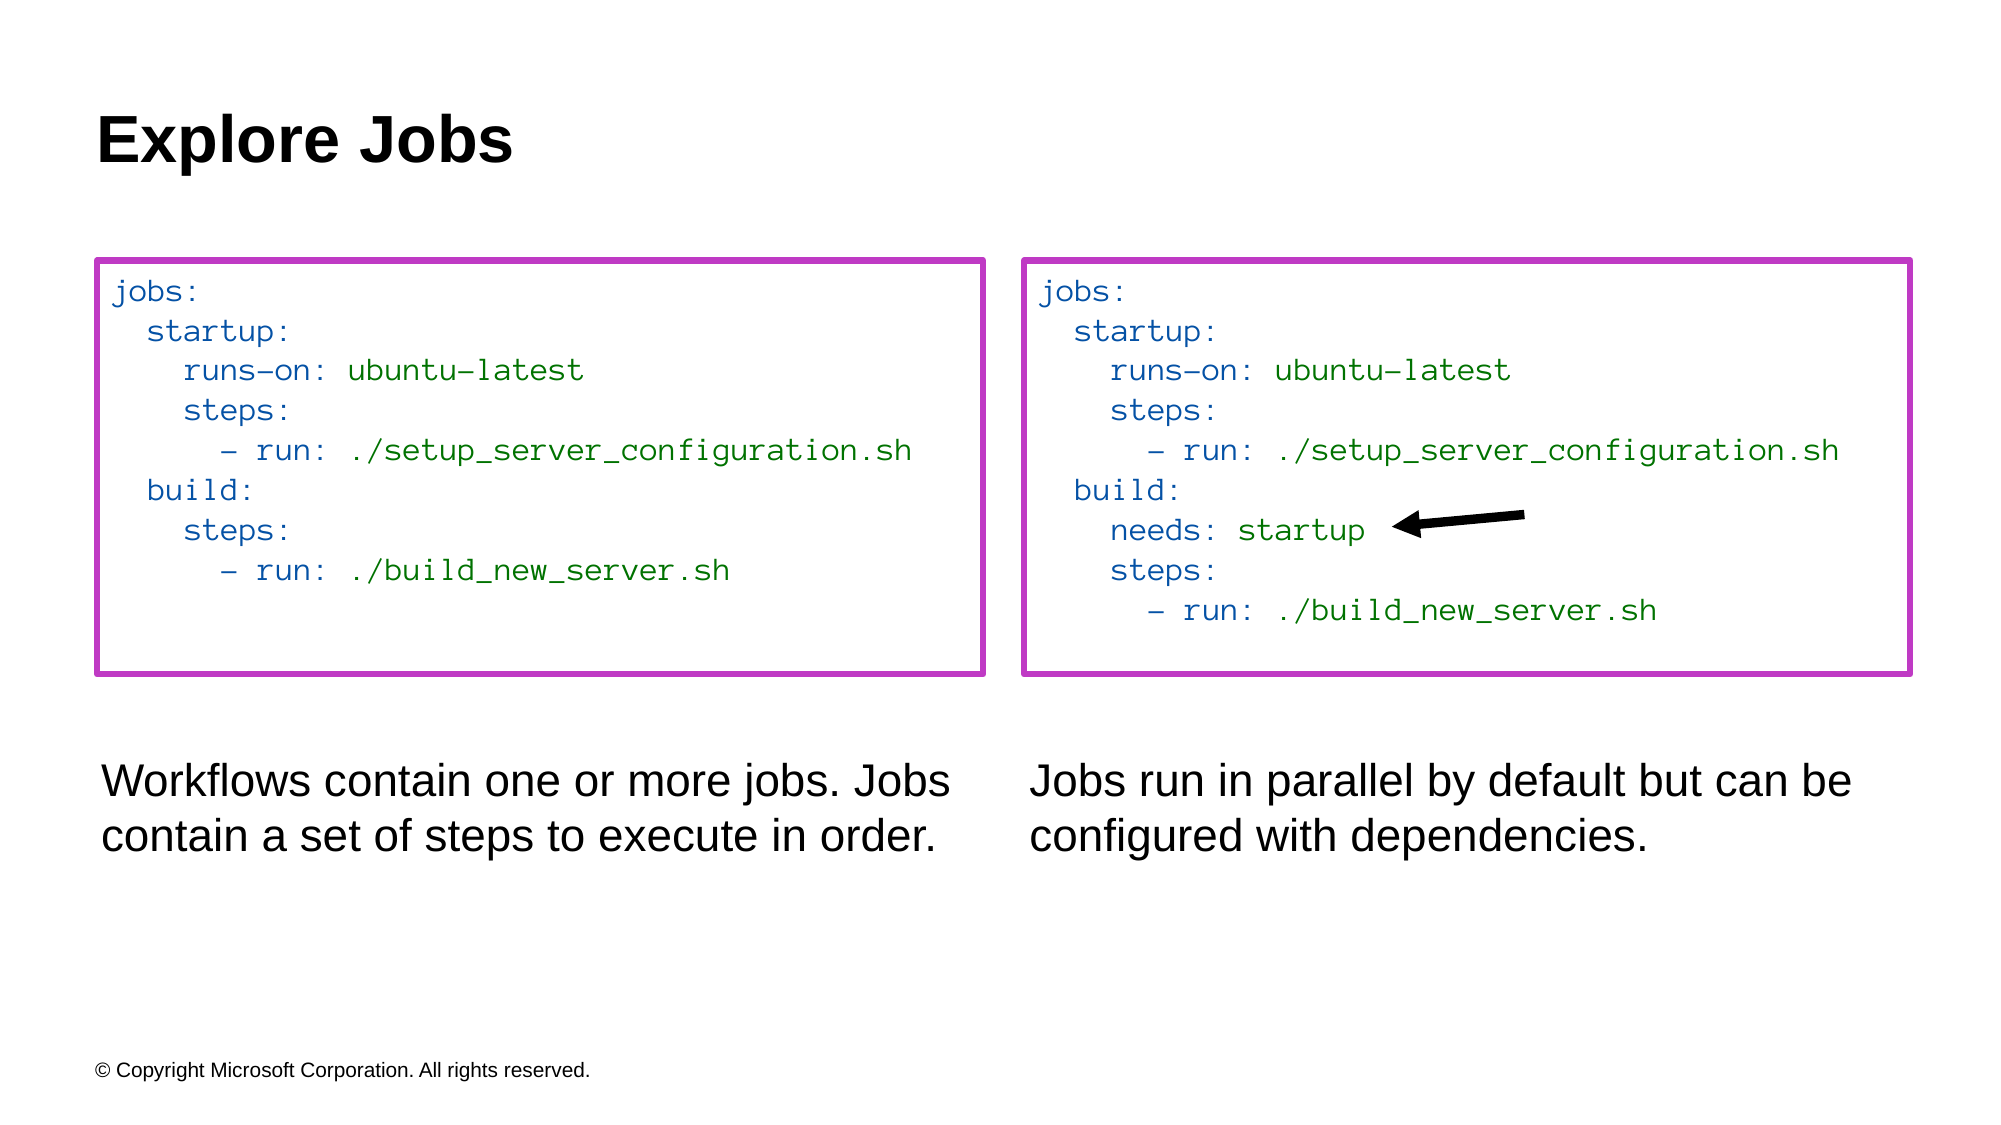

# Explore Jobs
jobs:
  startup:
    runs-on: ubuntu-latest
    steps:
      - run: ./setup_server_configuration.sh
  build:
    needs: startup
    steps:
      - run: ./build_new_server.sh

jobs:
  startup:
    runs-on: ubuntu-latest
    steps:
      - run: ./setup_server_configuration.sh
  build:
    steps:
      - run: ./build_new_server.sh

Workflows contain one or more jobs. Jobs contain a set of steps to execute in order.
Jobs run in parallel by default but can be configured with dependencies.